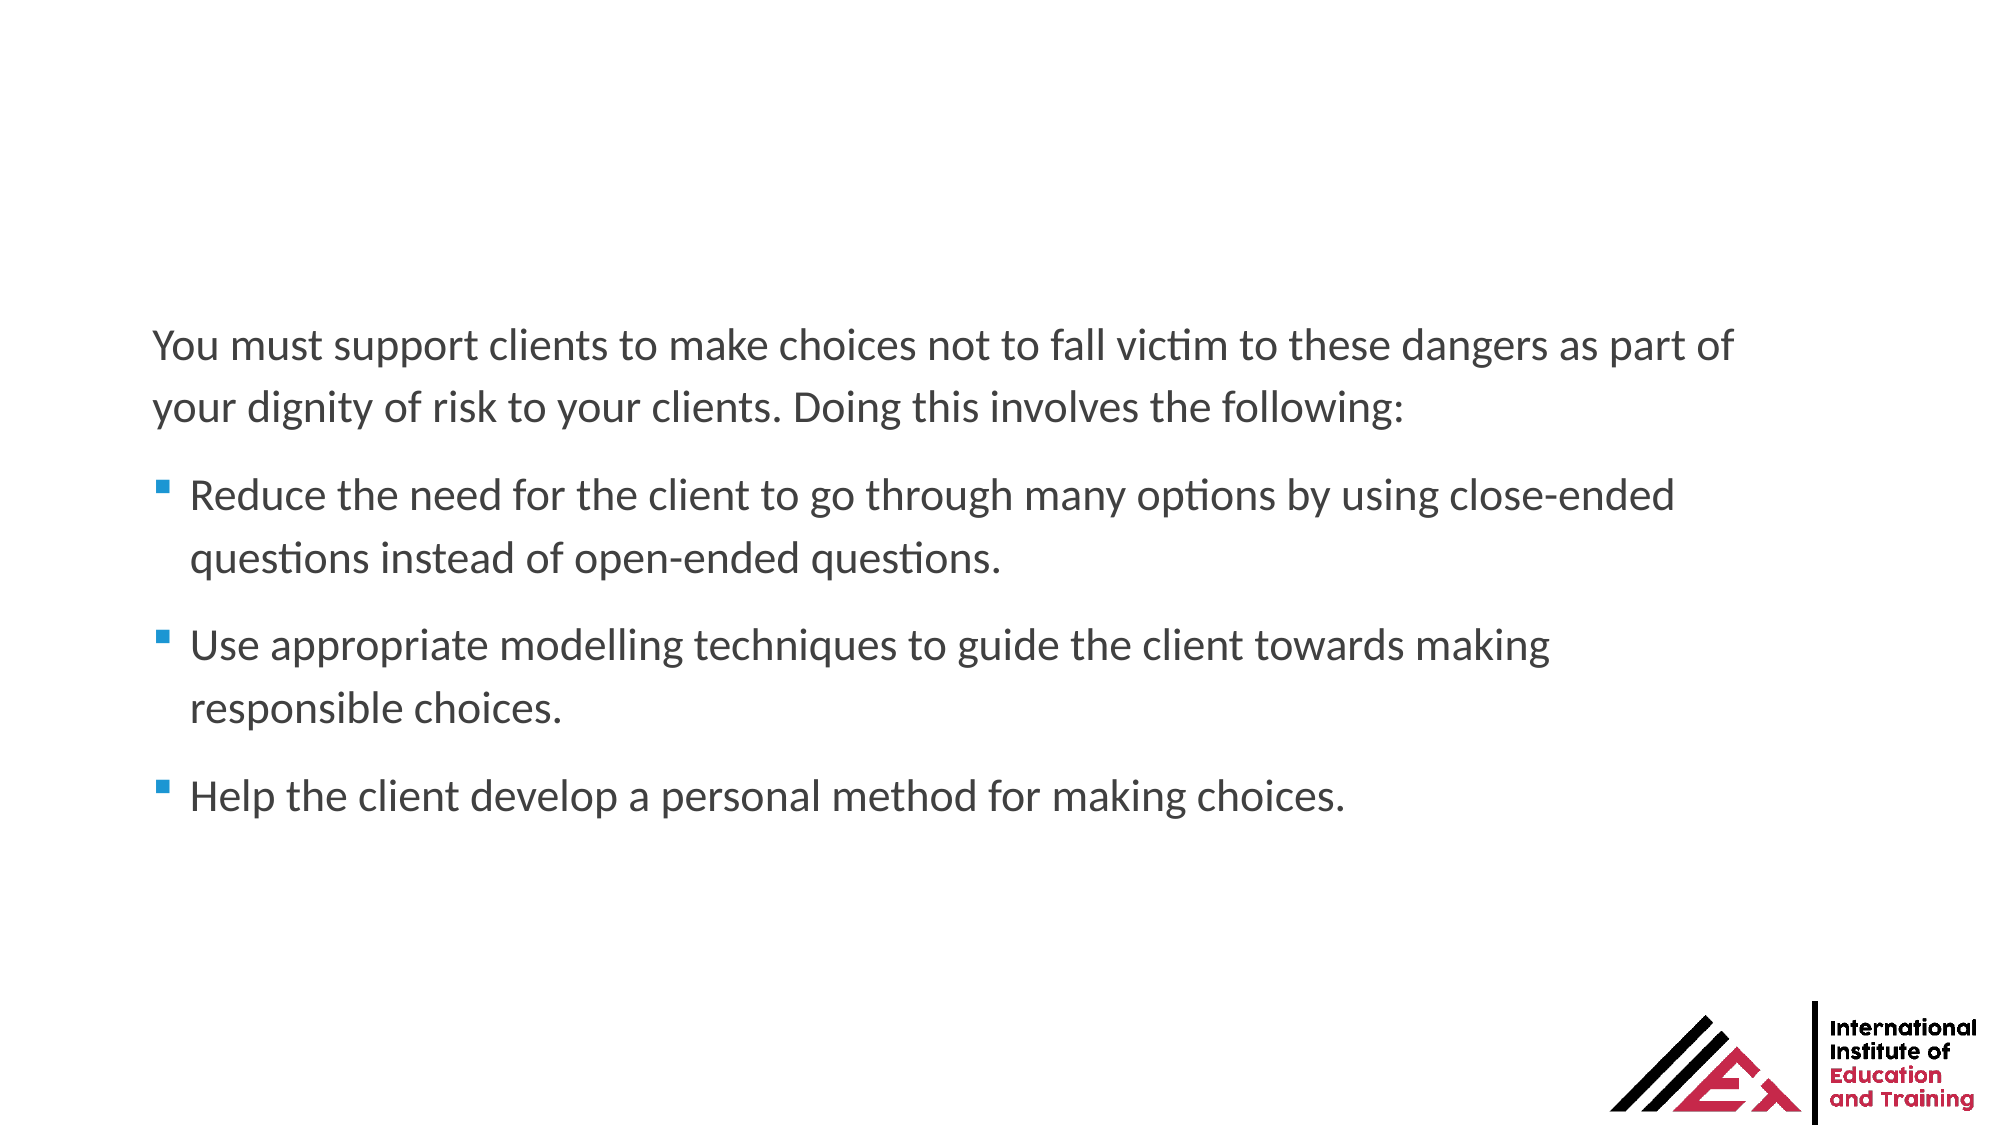

You must support clients to make choices not to fall victim to these dangers as part of your dignity of risk to your clients. Doing this involves the following:
Reduce the need for the client to go through many options by using close-ended questions instead of open-ended questions.
Use appropriate modelling techniques to guide the client towards making responsible choices.
Help the client develop a personal method for making choices.